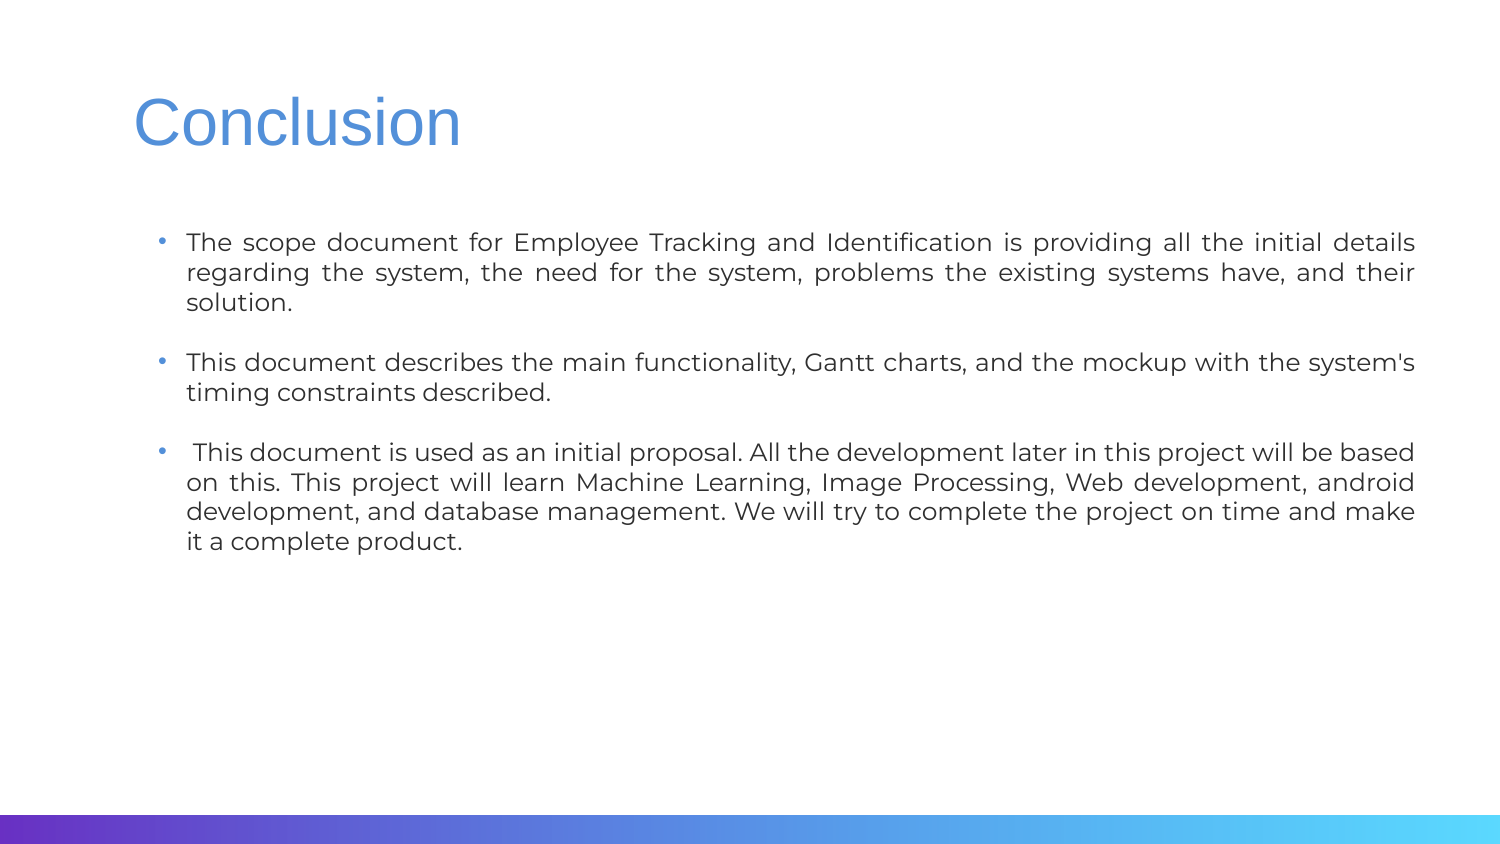

# Conclusion

The scope document for Employee Tracking and Identification is providing all the initial details regarding the system, the need for the system, problems the existing systems have, and their solution.

This document describes the main functionality, Gantt charts, and the mockup with the system's timing constraints described.

 This document is used as an initial proposal. All the development later in this project will be based on this. This project will learn Machine Learning, Image Processing, Web development, android development, and database management. We will try to complete the project on time and make it a complete product.